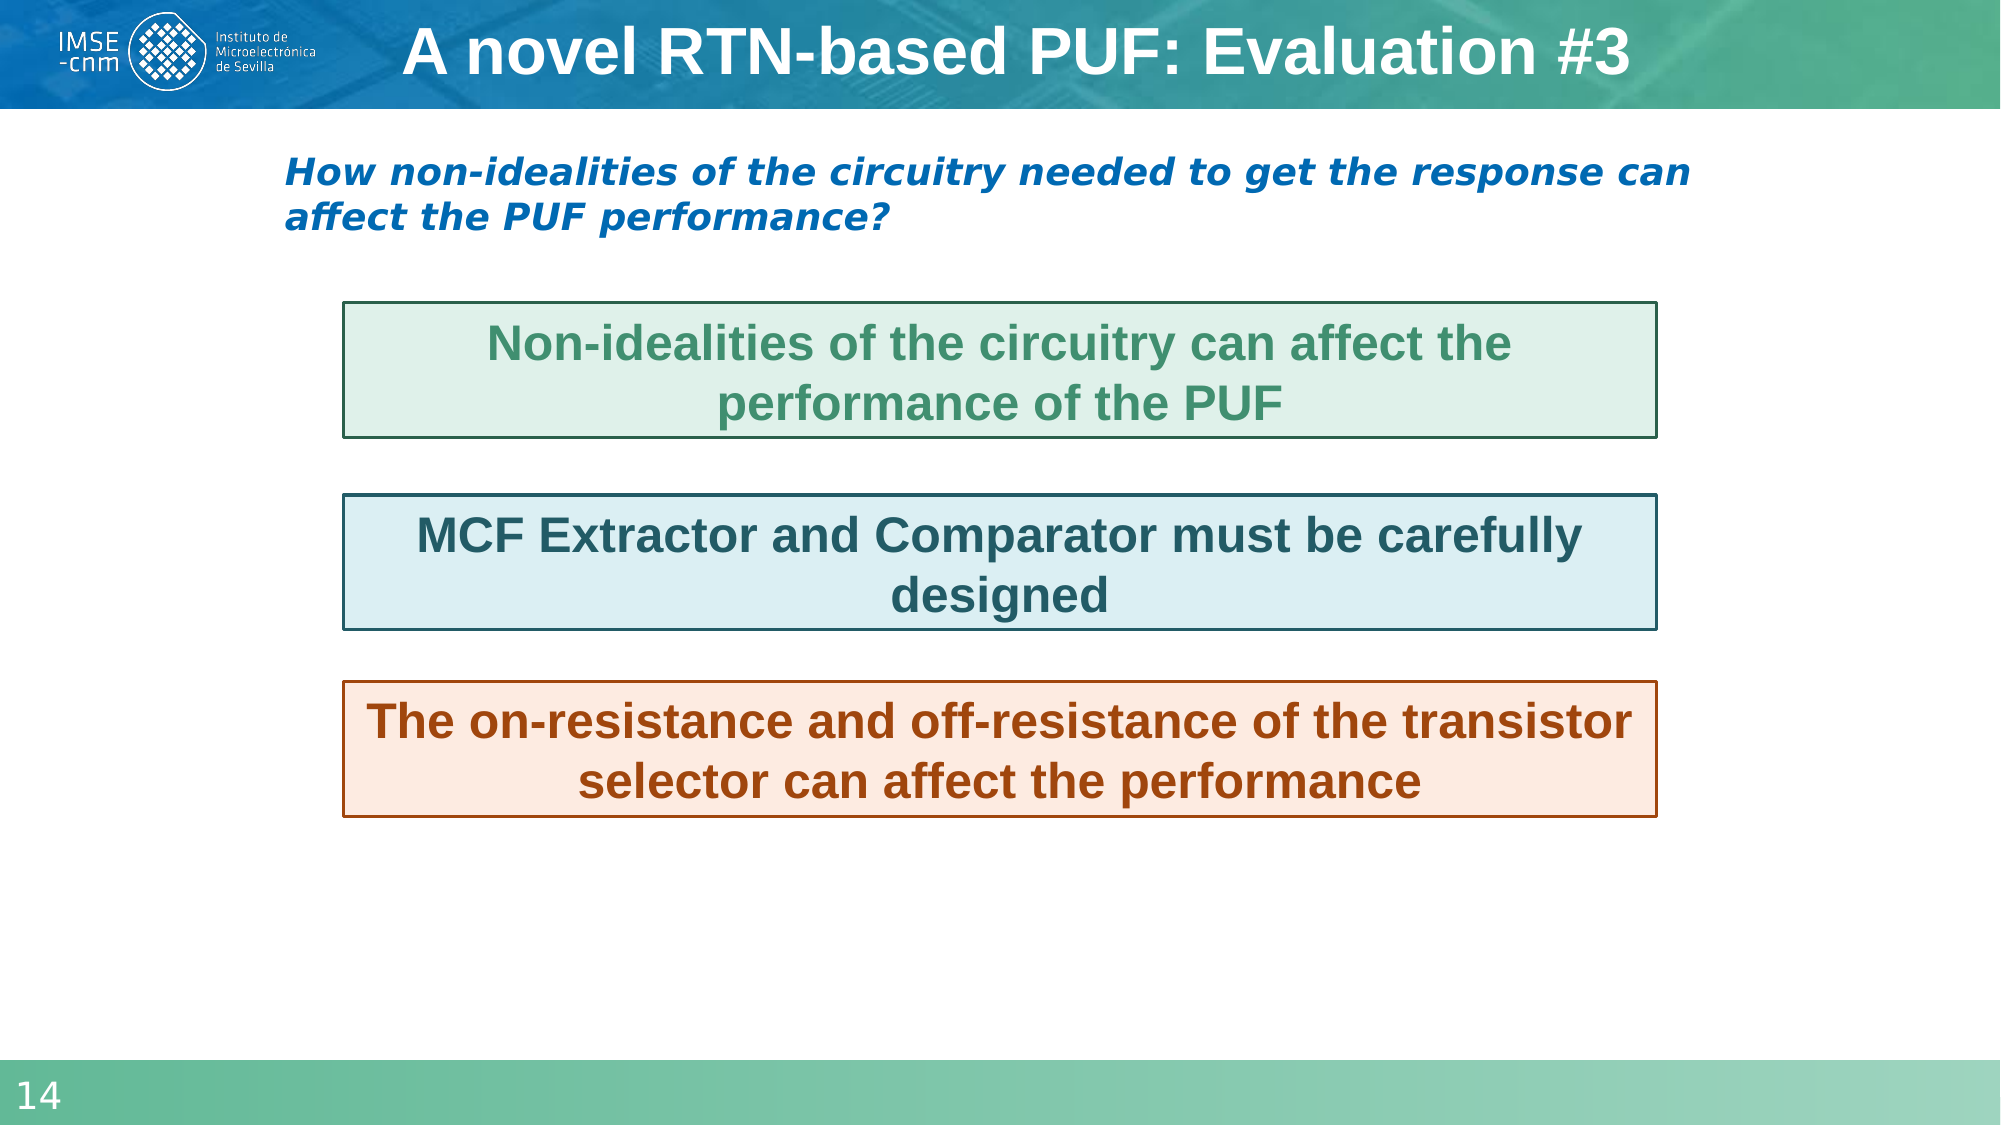

A novel RTN-based PUF: Evaluation #3
How non-idealities of the circuitry needed to get the response can affect the PUF performance?
Non-idealities of the circuitry can affect the performance of the PUF
MCF Extractor and Comparator must be carefully designed
The on-resistance and off-resistance of the transistor selector can affect the performance

14